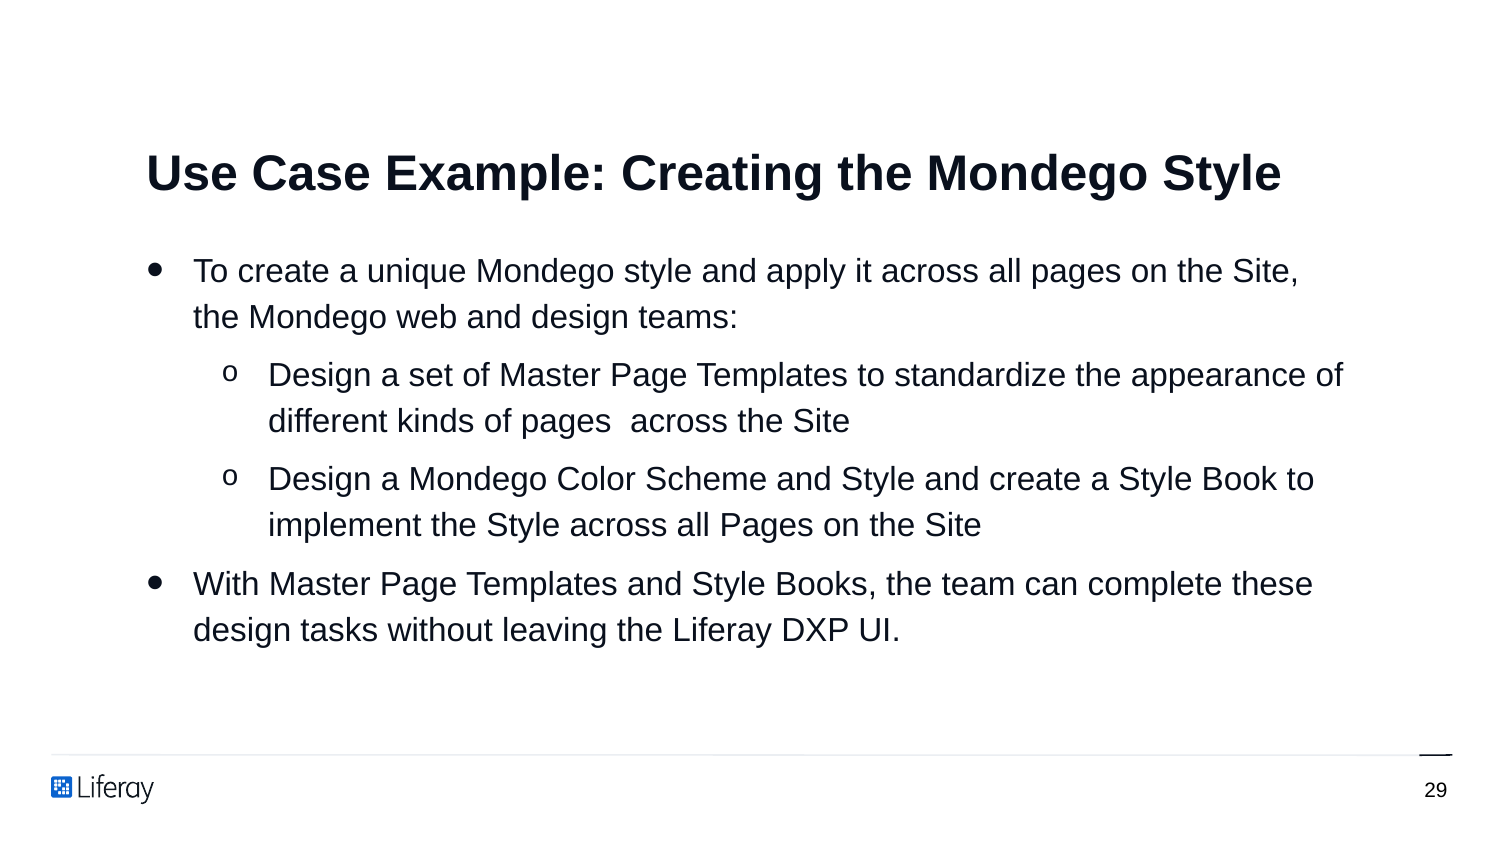

# Use Case Example: Creating the Mondego Style
To create a unique Mondego style and apply it across all pages on the Site, the Mondego web and design teams:
Design a set of Master Page Templates to standardize the appearance of different kinds of pages  across the Site
Design a Mondego Color Scheme and Style and create a Style Book to implement the Style across all Pages on the Site
With Master Page Templates and Style Books, the team can complete these design tasks without leaving the Liferay DXP UI.